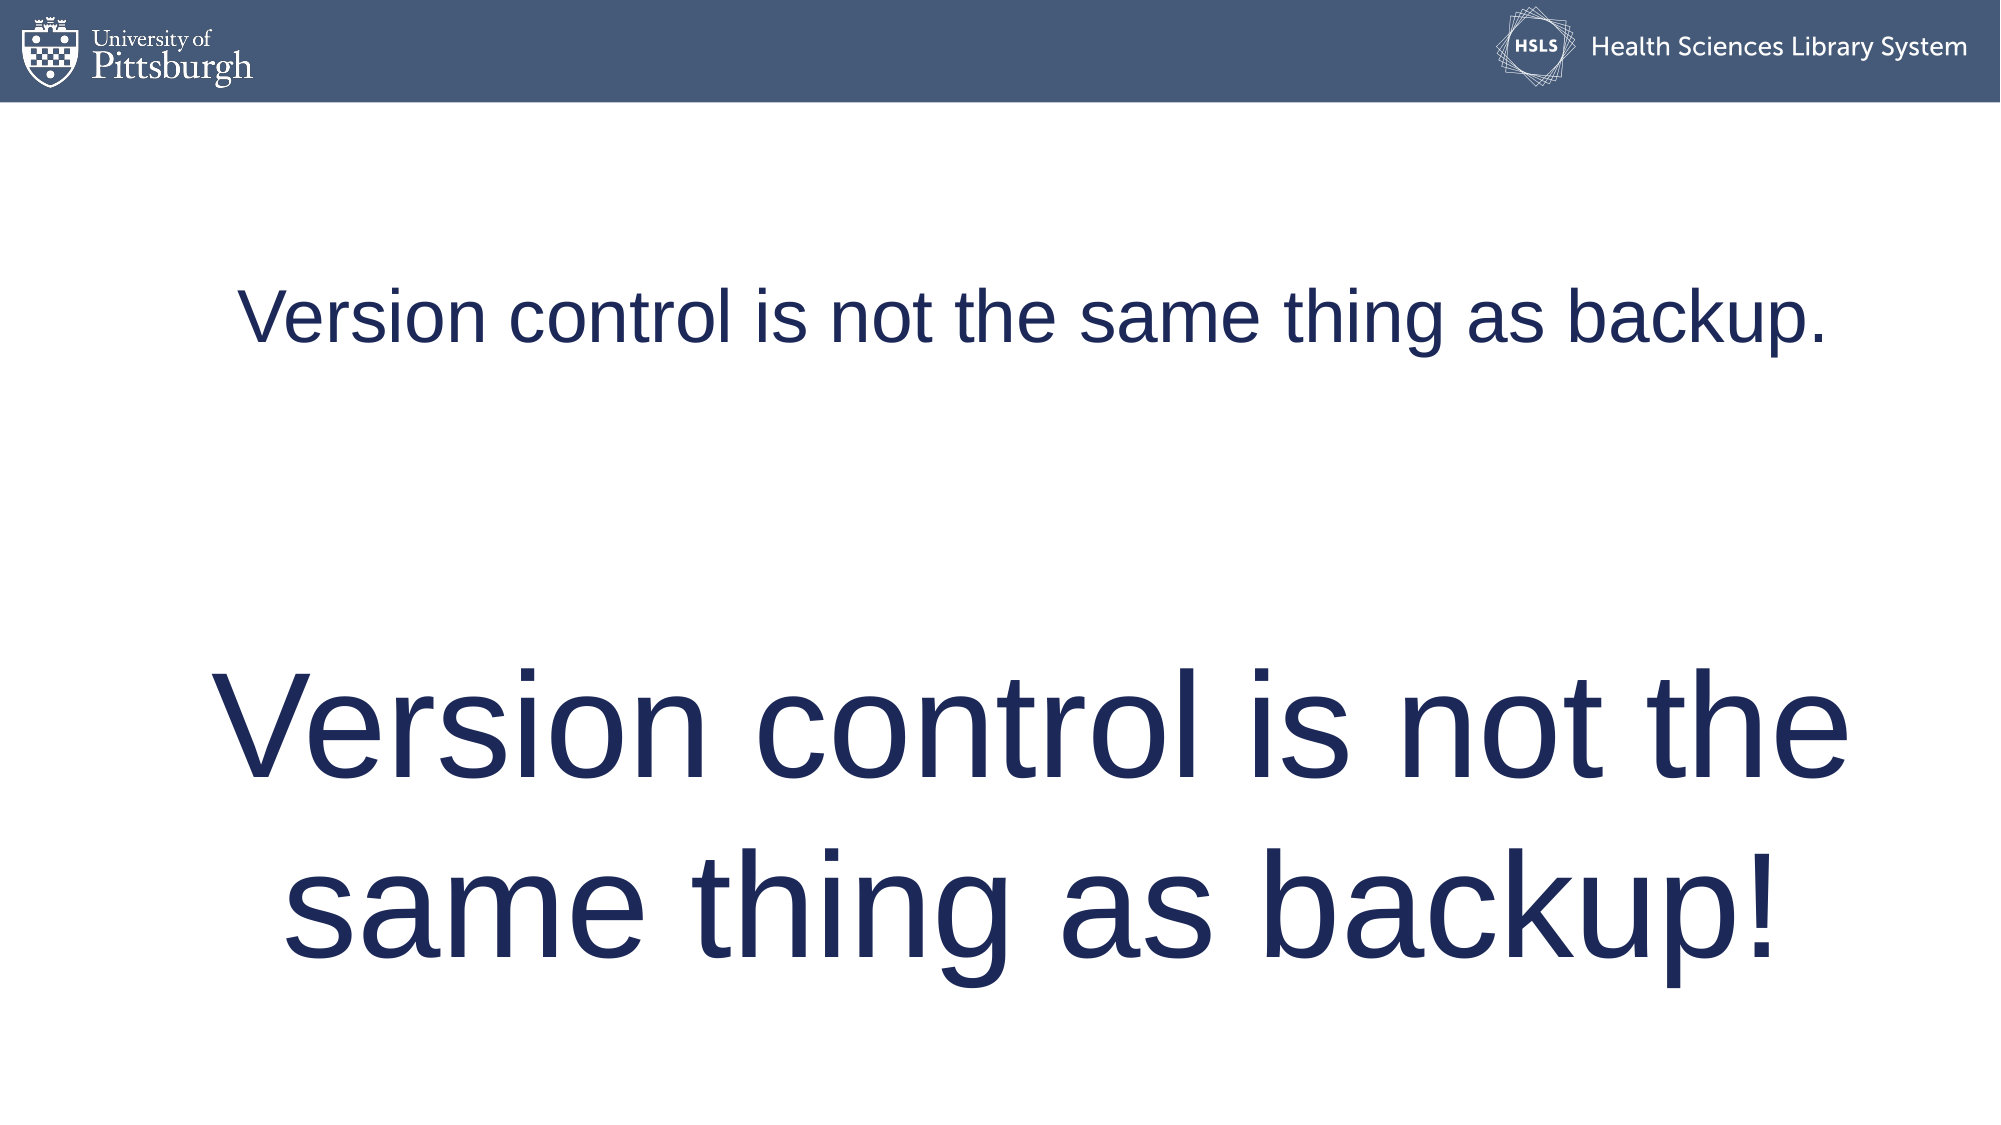

Version control is not the same thing as backup.

Version control is not the same thing as backup!